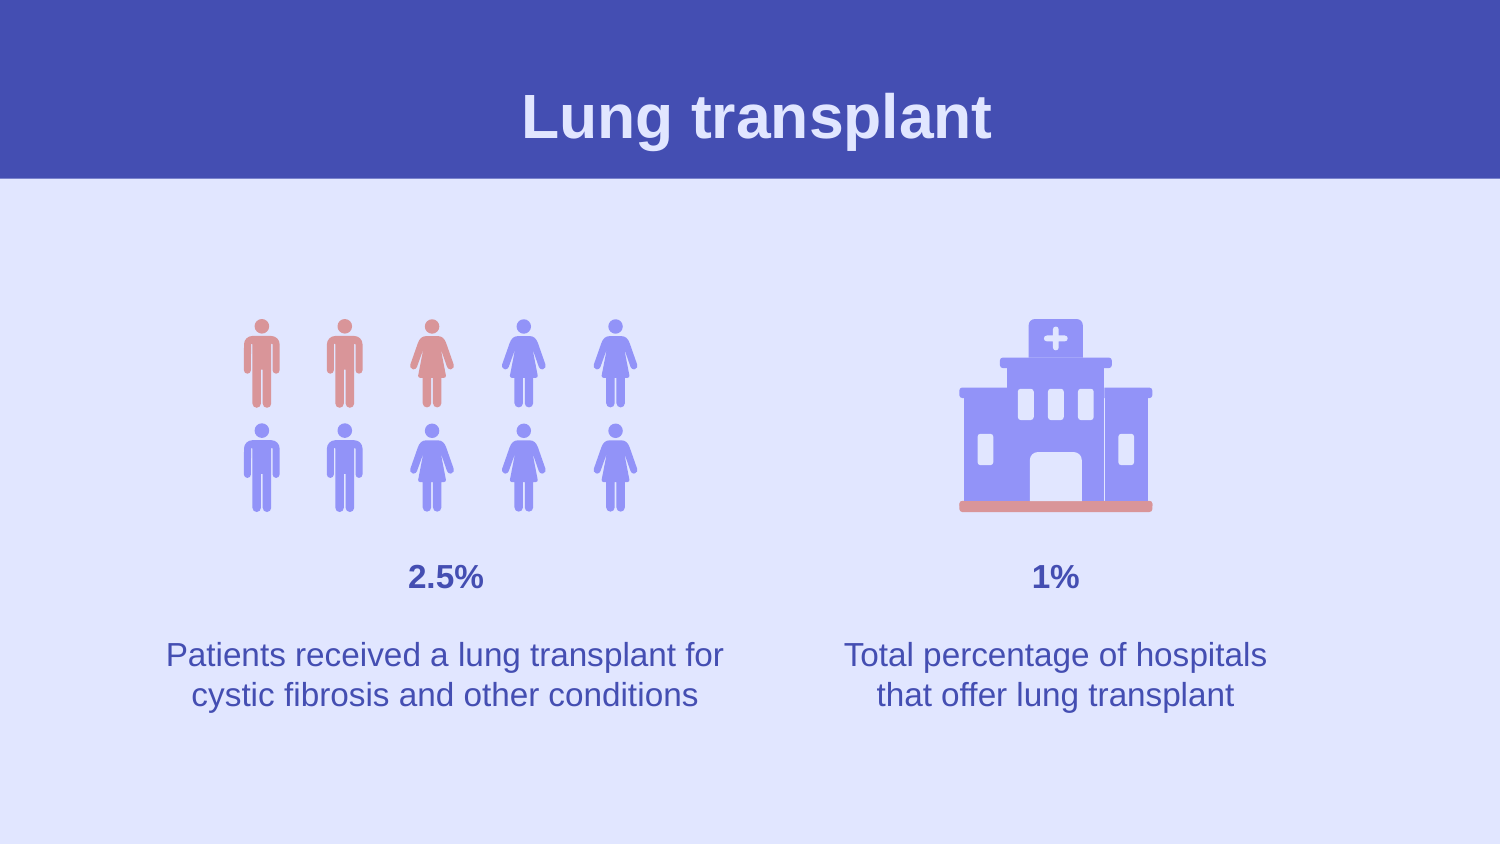

# Lung transplant

2.5%
1%
Patients received a lung transplant for cystic fibrosis and other conditions
Total percentage of hospitals that offer lung transplant